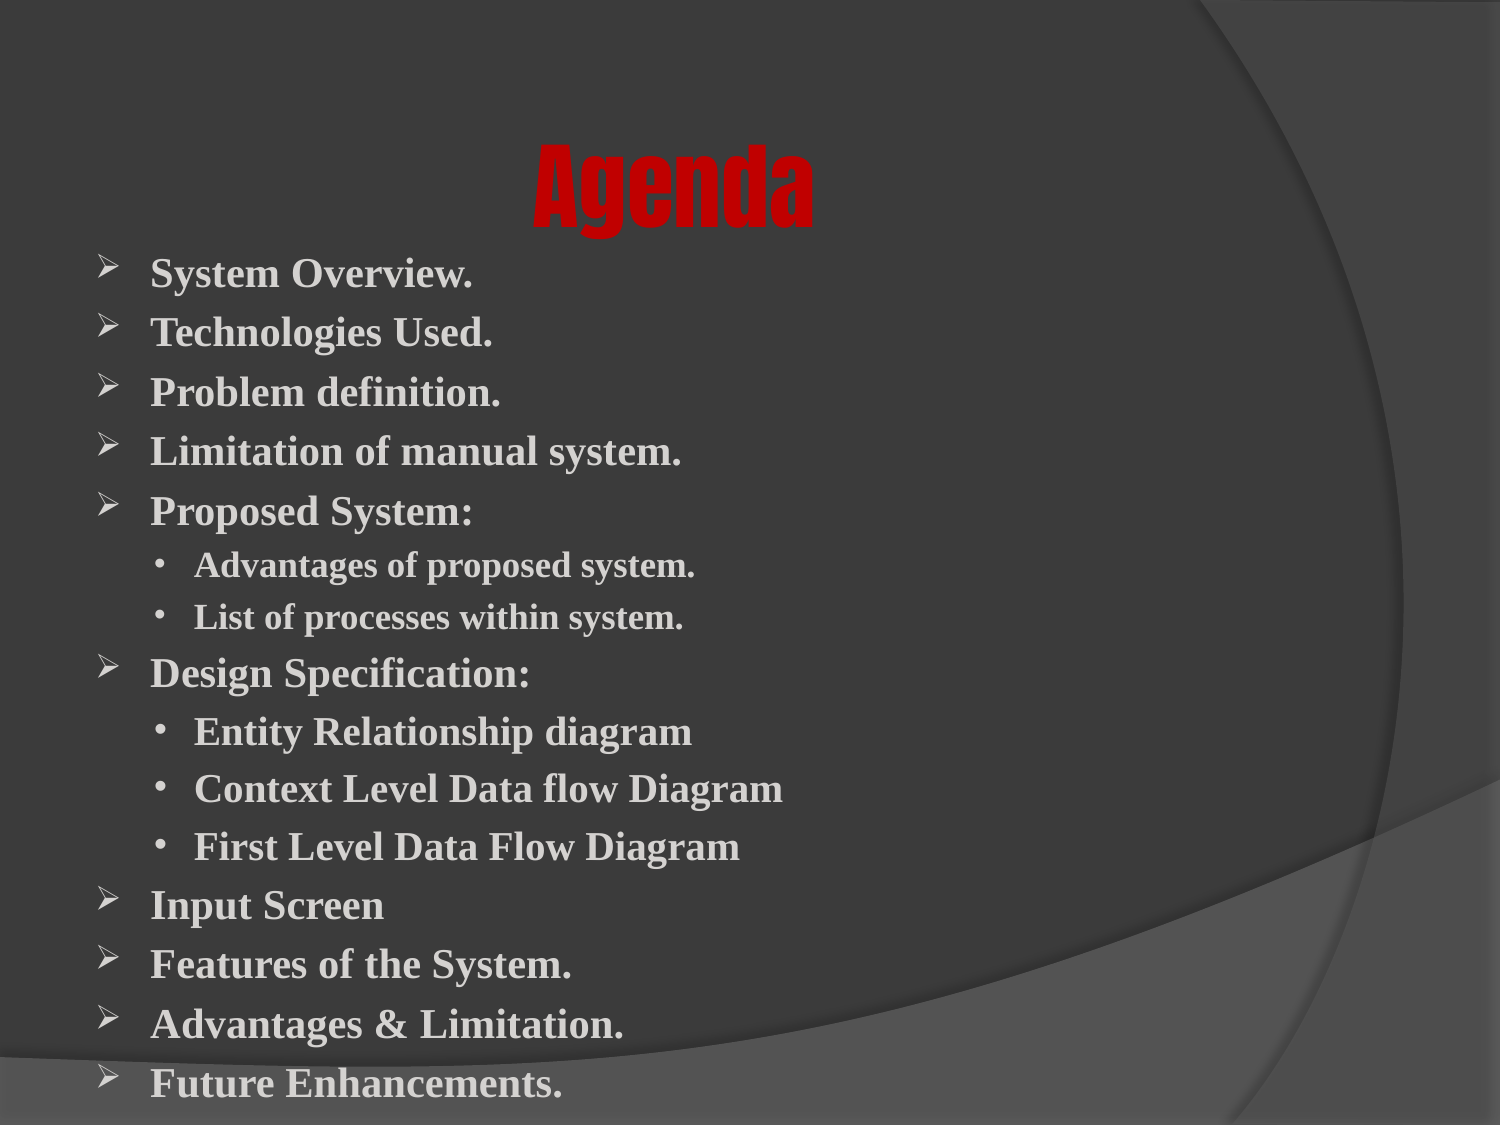

# Agenda
System Overview.
Technologies Used.
Problem definition.
Limitation of manual system.
Proposed System:
Advantages of proposed system.
List of processes within system.
Design Specification:
Entity Relationship diagram
Context Level Data flow Diagram
First Level Data Flow Diagram
Input Screen
Features of the System.
Advantages & Limitation.
Future Enhancements.